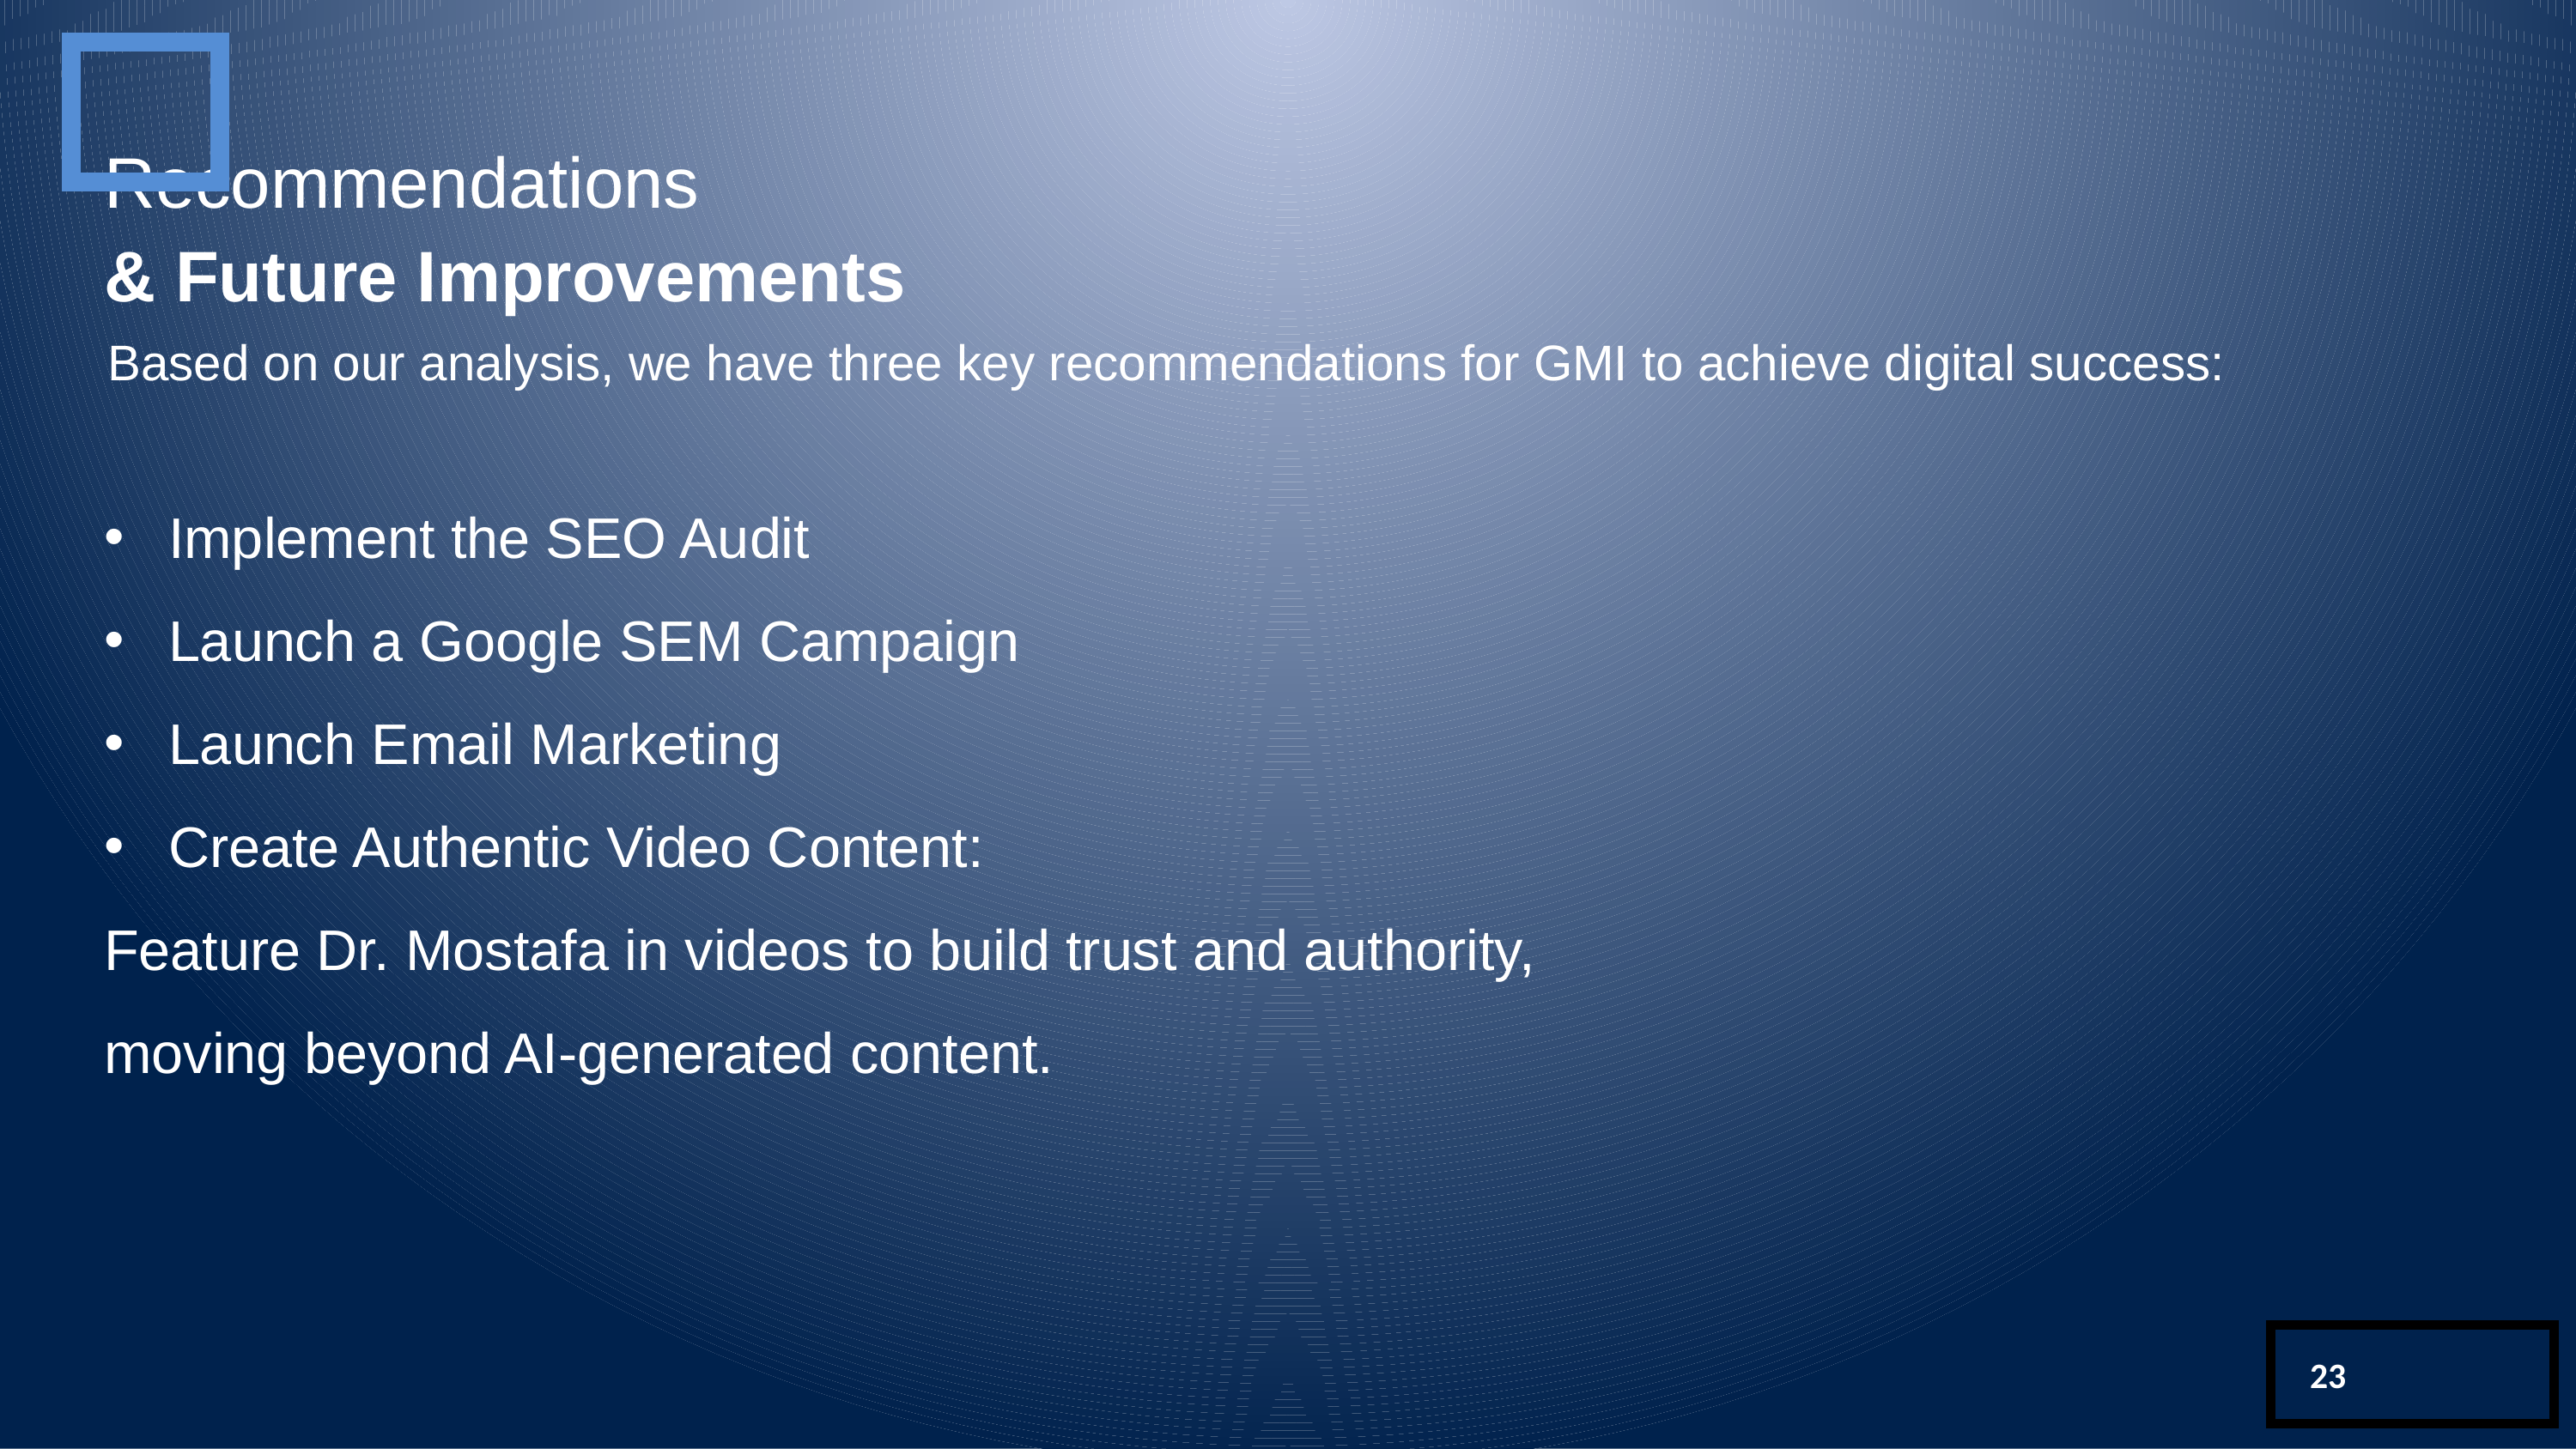

Recommendations
& Future Improvements
Based on our analysis, we have three key recommendations for GMI to achieve digital success:
Implement the SEO Audit
Launch a Google SEM Campaign
Launch Email Marketing
Create Authentic Video Content:
Feature Dr. Mostafa in videos to build trust and authority,
moving beyond AI-generated content.